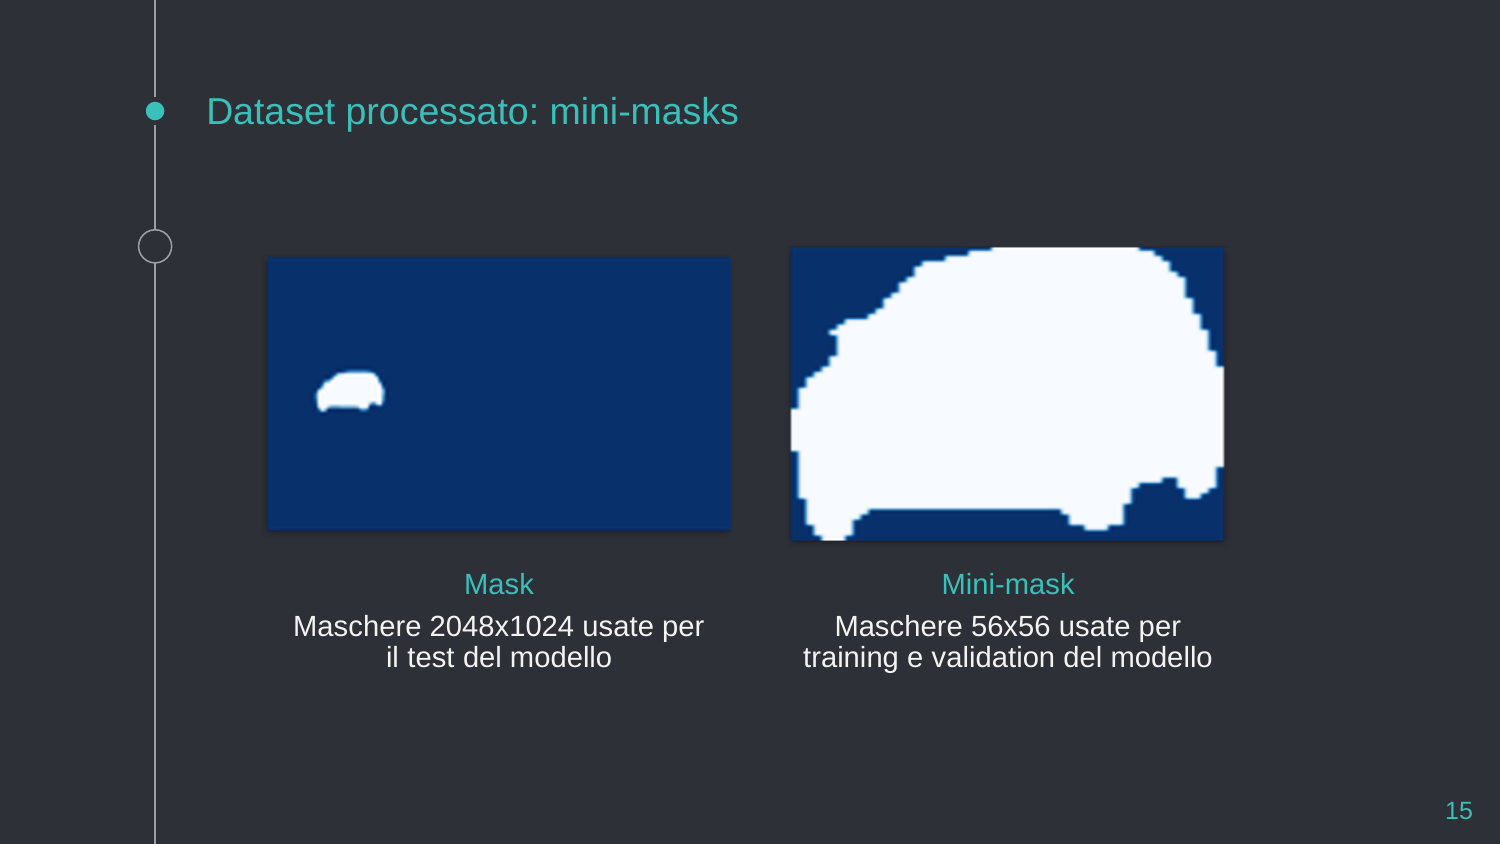

# Dataset processato: mini-masks
Mask
Maschere 2048x1024 usate per il test del modello
Mini-mask
Maschere 56x56 usate per training e validation del modello
15